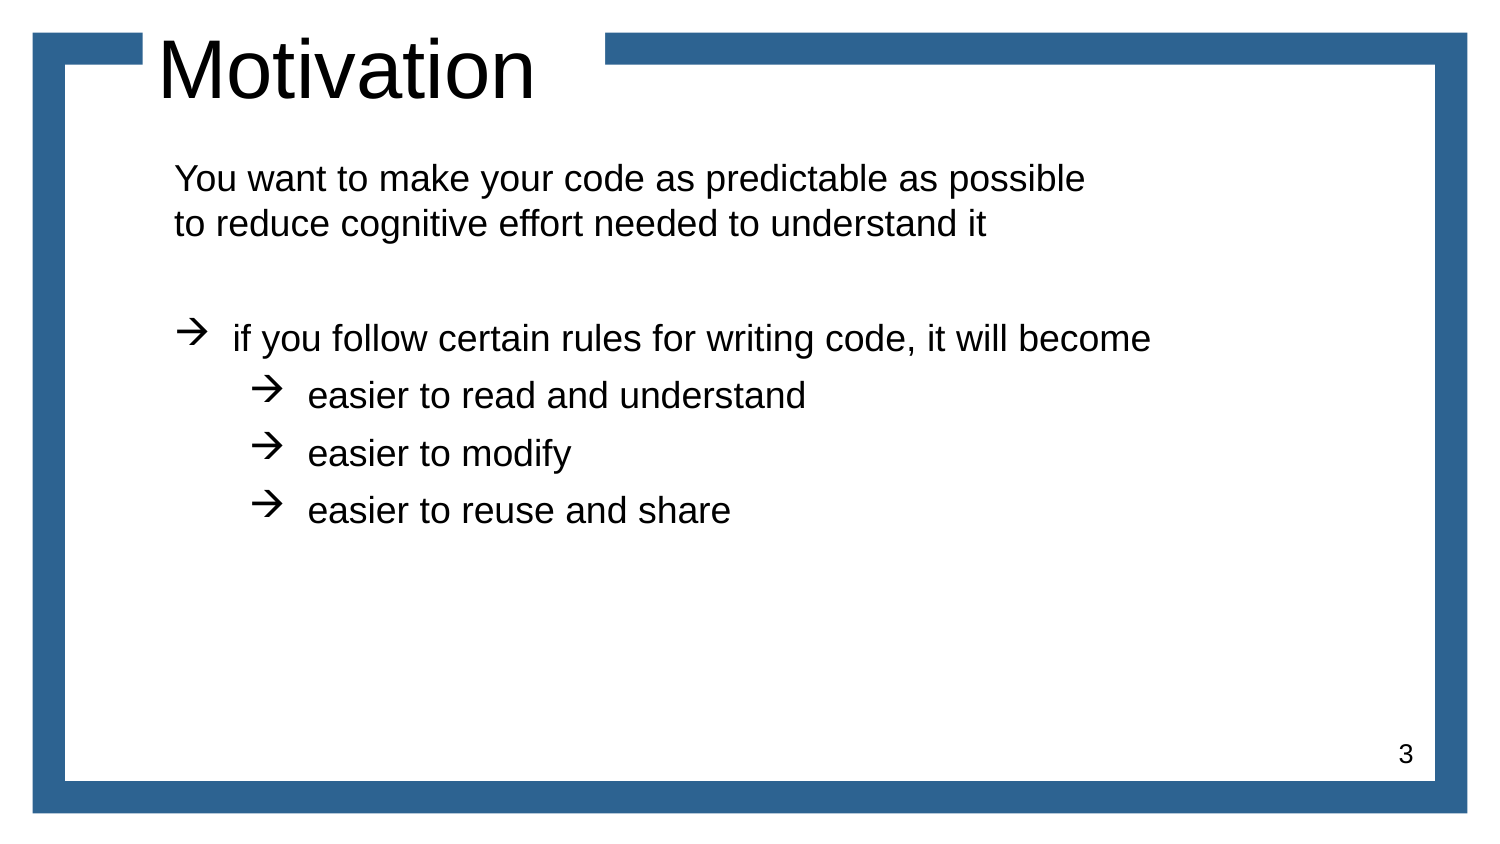

# Motivation
You want to make your code as predictable as possible
to reduce cognitive effort needed to understand it

if you follow certain rules for writing code, it will become
easier to read and understand
easier to modify
easier to reuse and share

3